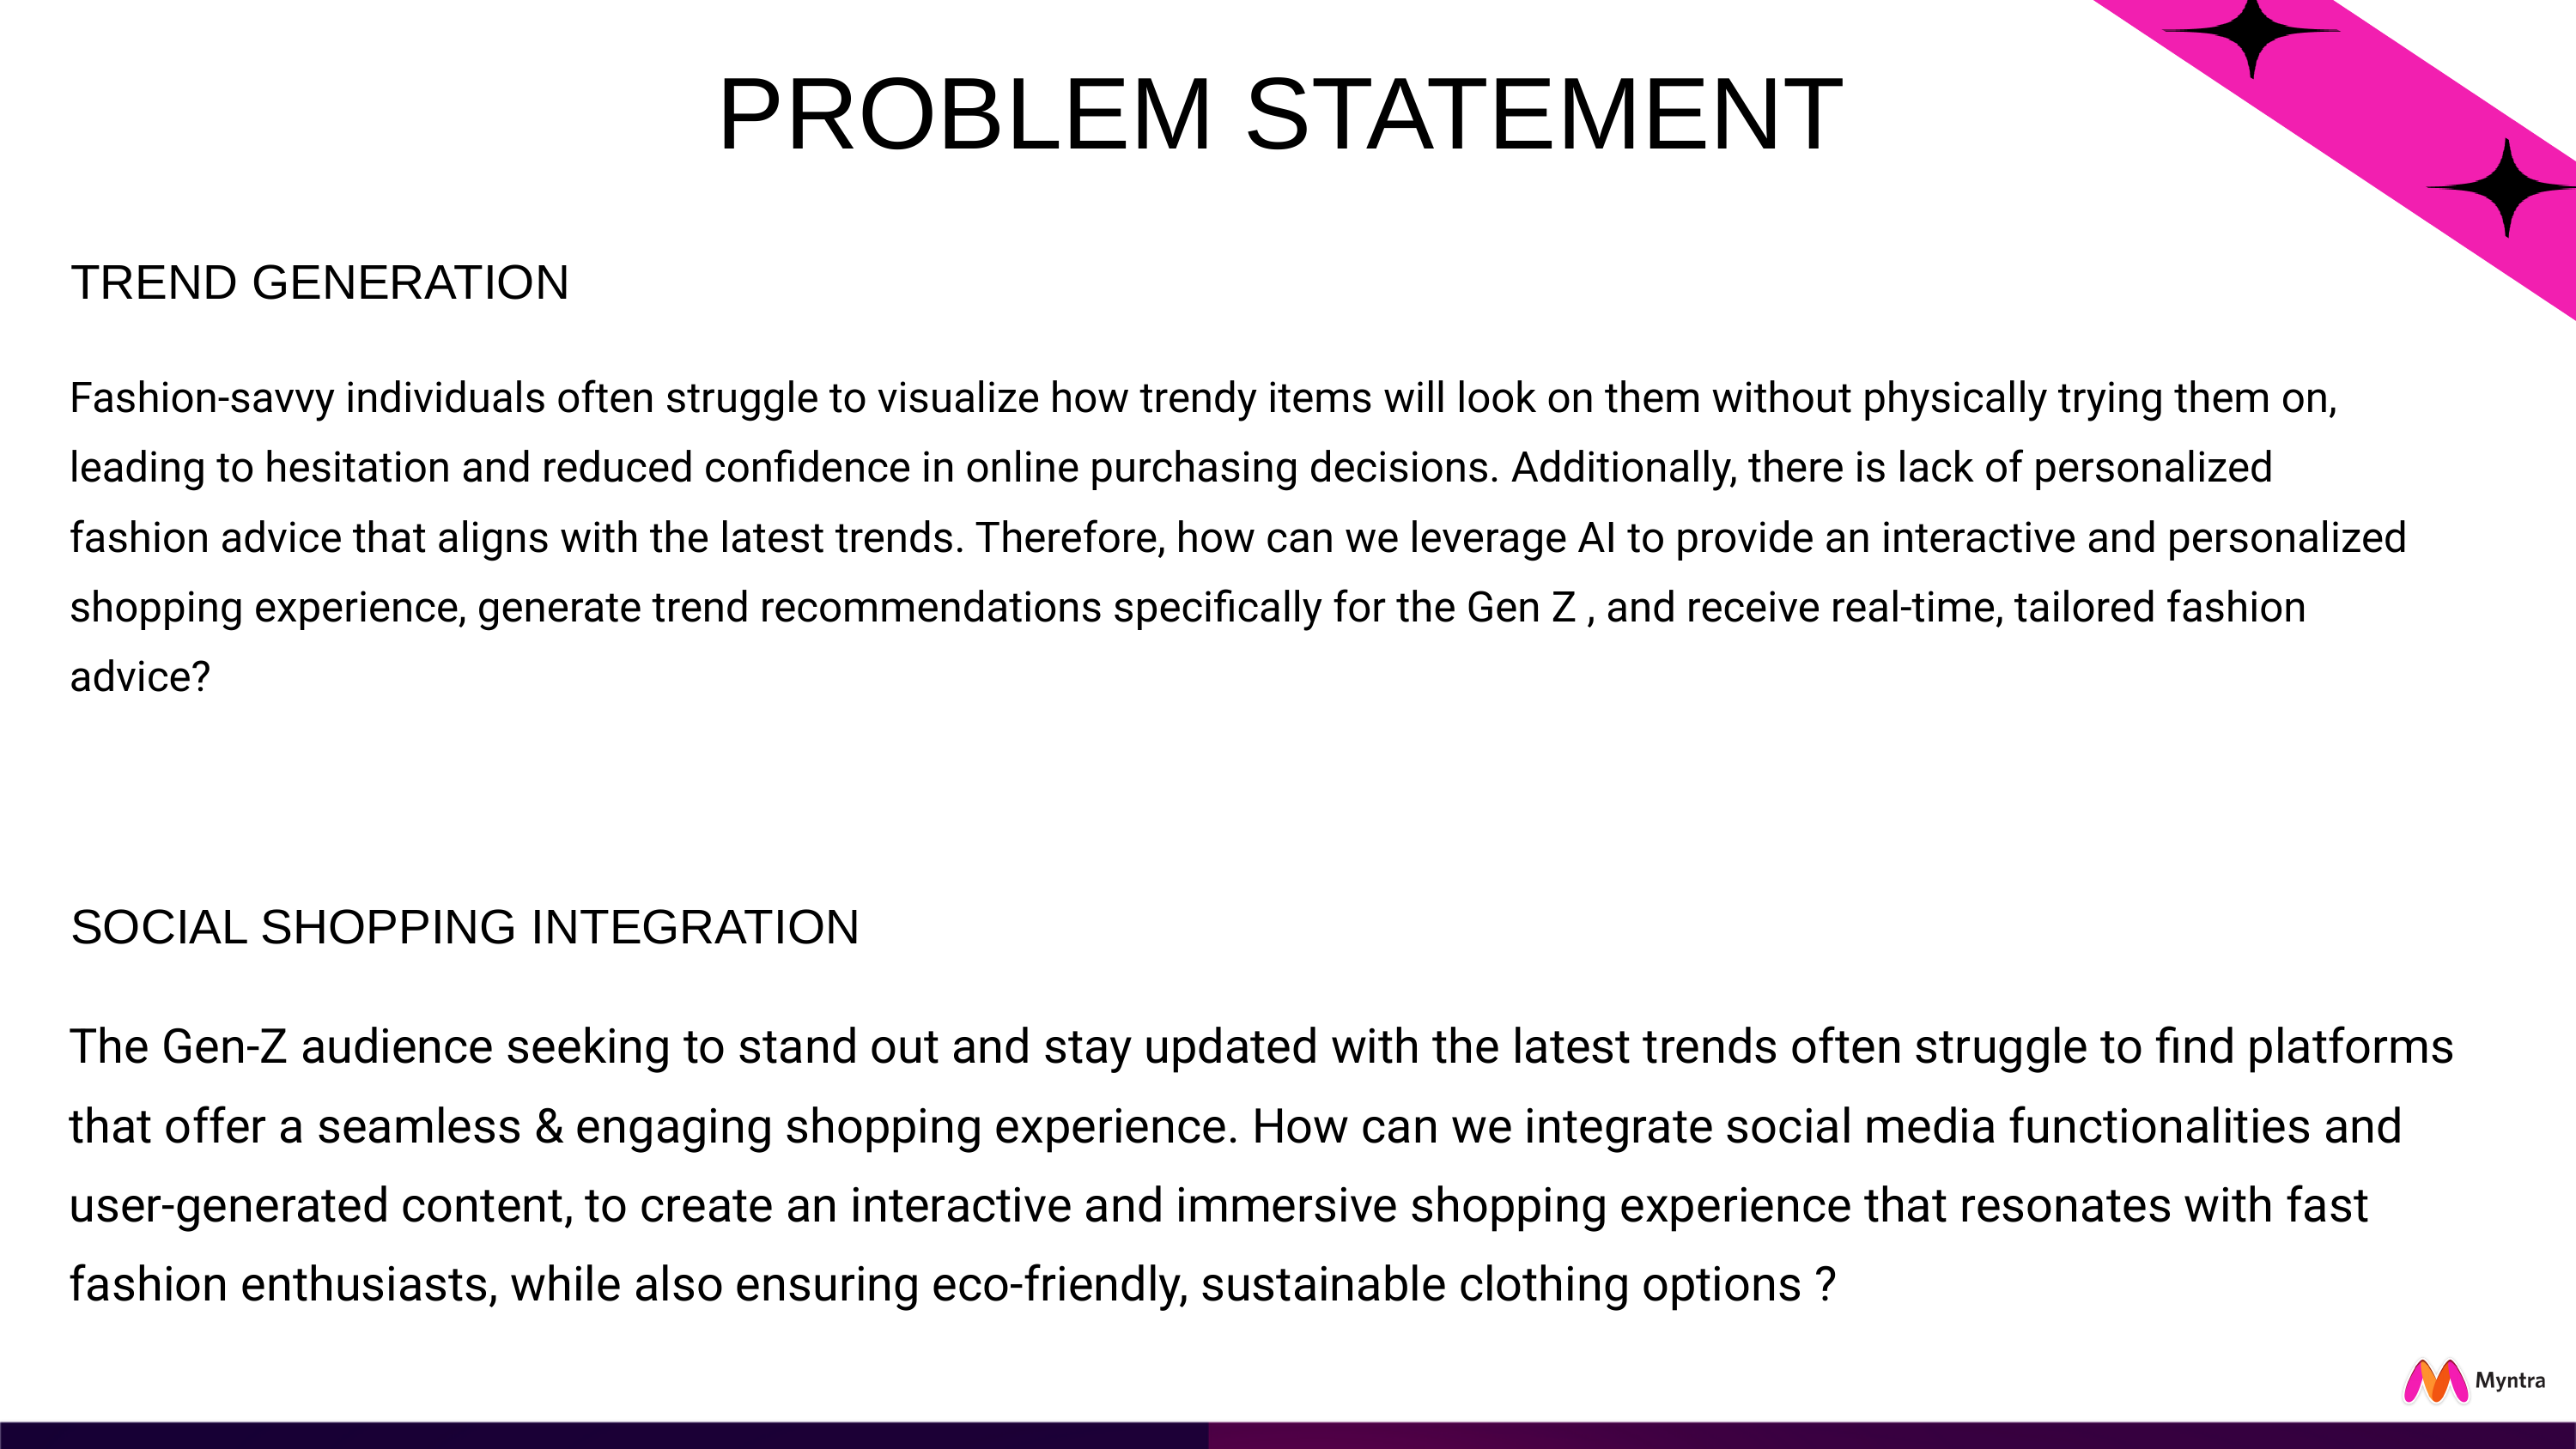

PROBLEM STATEMENT

TREND GENERATION

Fashion-savvy individuals often struggle to visualize how trendy items will look on them without physically trying them on, leading to hesitation and reduced confidence in online purchasing decisions. Additionally, there is lack of personalized fashion advice that aligns with the latest trends. Therefore, how can we leverage AI to provide an interactive and personalized shopping experience, generate trend recommendations specifically for the Gen Z , and receive real-time, tailored fashion advice?
SOCIAL SHOPPING INTEGRATION

The Gen-Z audience seeking to stand out and stay updated with the latest trends often struggle to find platforms that offer a seamless & engaging shopping experience. How can we integrate social media functionalities and user-generated content, to create an interactive and immersive shopping experience that resonates with fast fashion enthusiasts, while also ensuring eco-friendly, sustainable clothing options ?